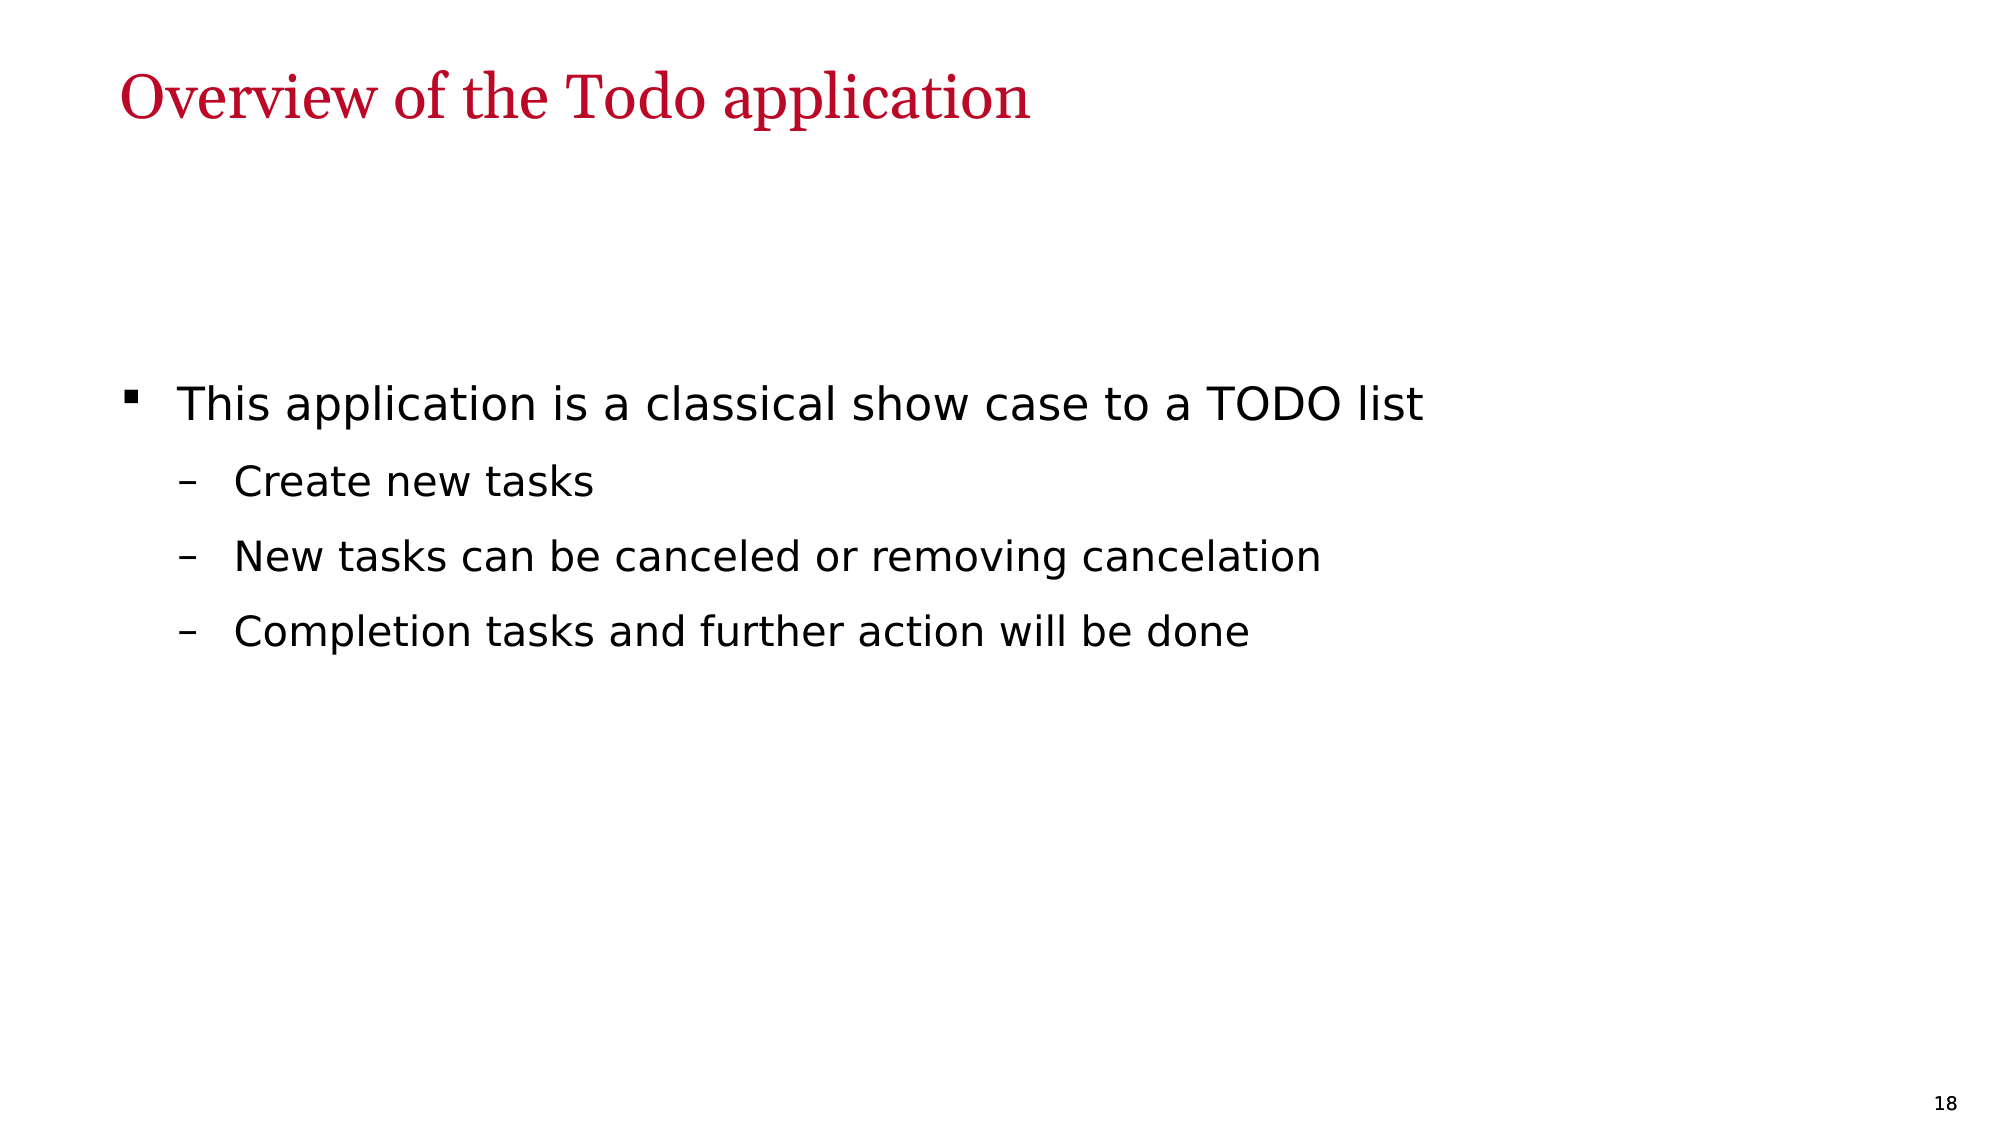

# Overview of the Todo application
This application is a classical show case to a TODO list
Create new tasks
New tasks can be canceled or removing cancelation
Completion tasks and further action will be done